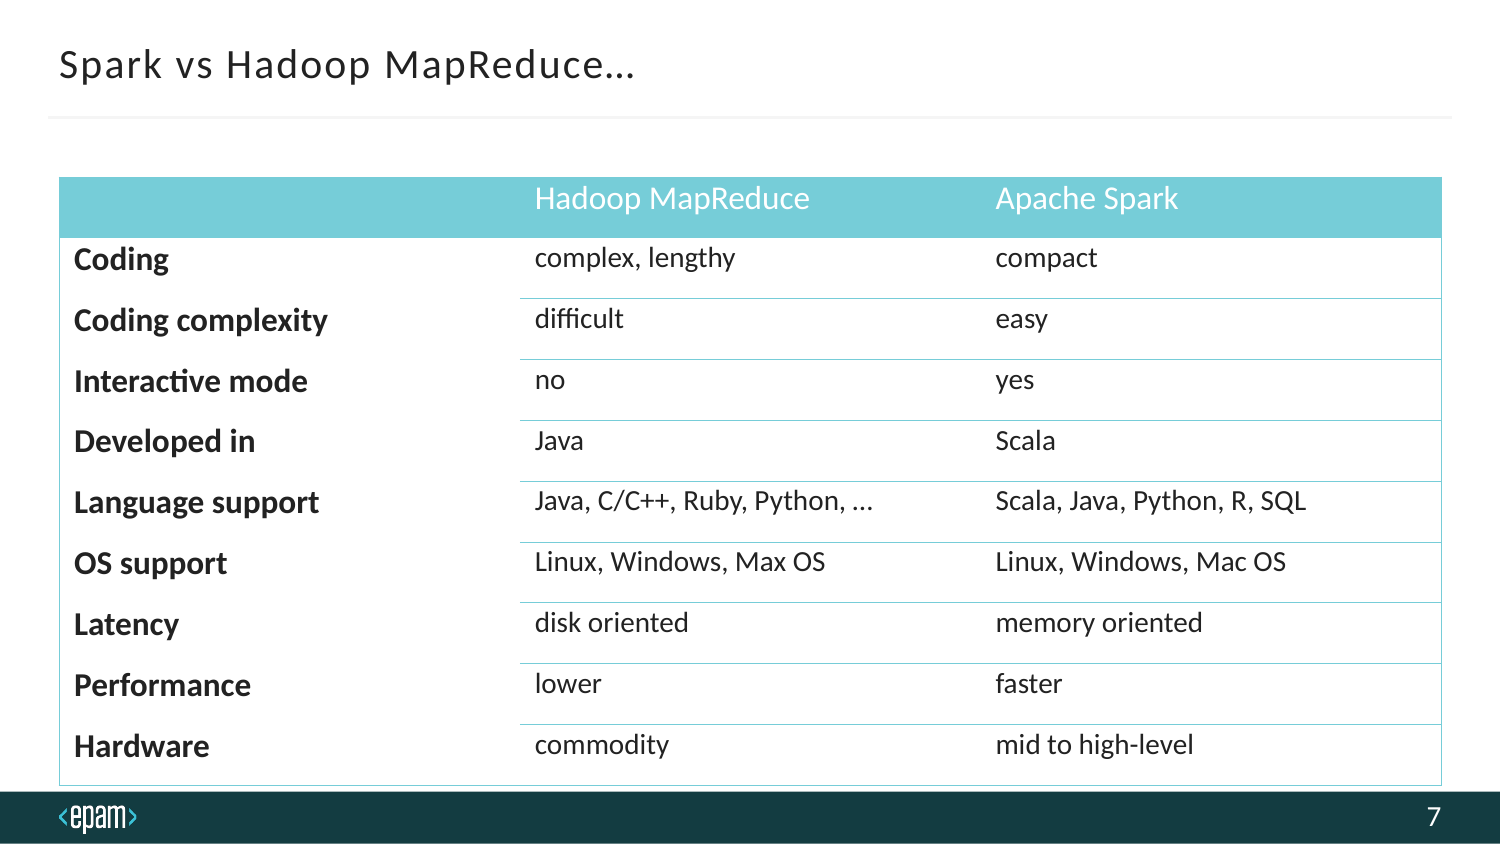

# Spark vs Hadoop MapReduce…
|  | Hadoop MapReduce | Apache Spark |
| --- | --- | --- |
| Coding | complex, lengthy | compact |
| Coding complexity | difficult | easy |
| Interactive mode | no | yes |
| Developed in | Java | Scala |
| Language support | Java, C/C++, Ruby, Python, … | Scala, Java, Python, R, SQL |
| OS support | Linux, Windows, Max OS | Linux, Windows, Mac OS |
| Latency | disk oriented | memory oriented |
| Performance | lower | faster |
| Hardware | commodity | mid to high-level |
7